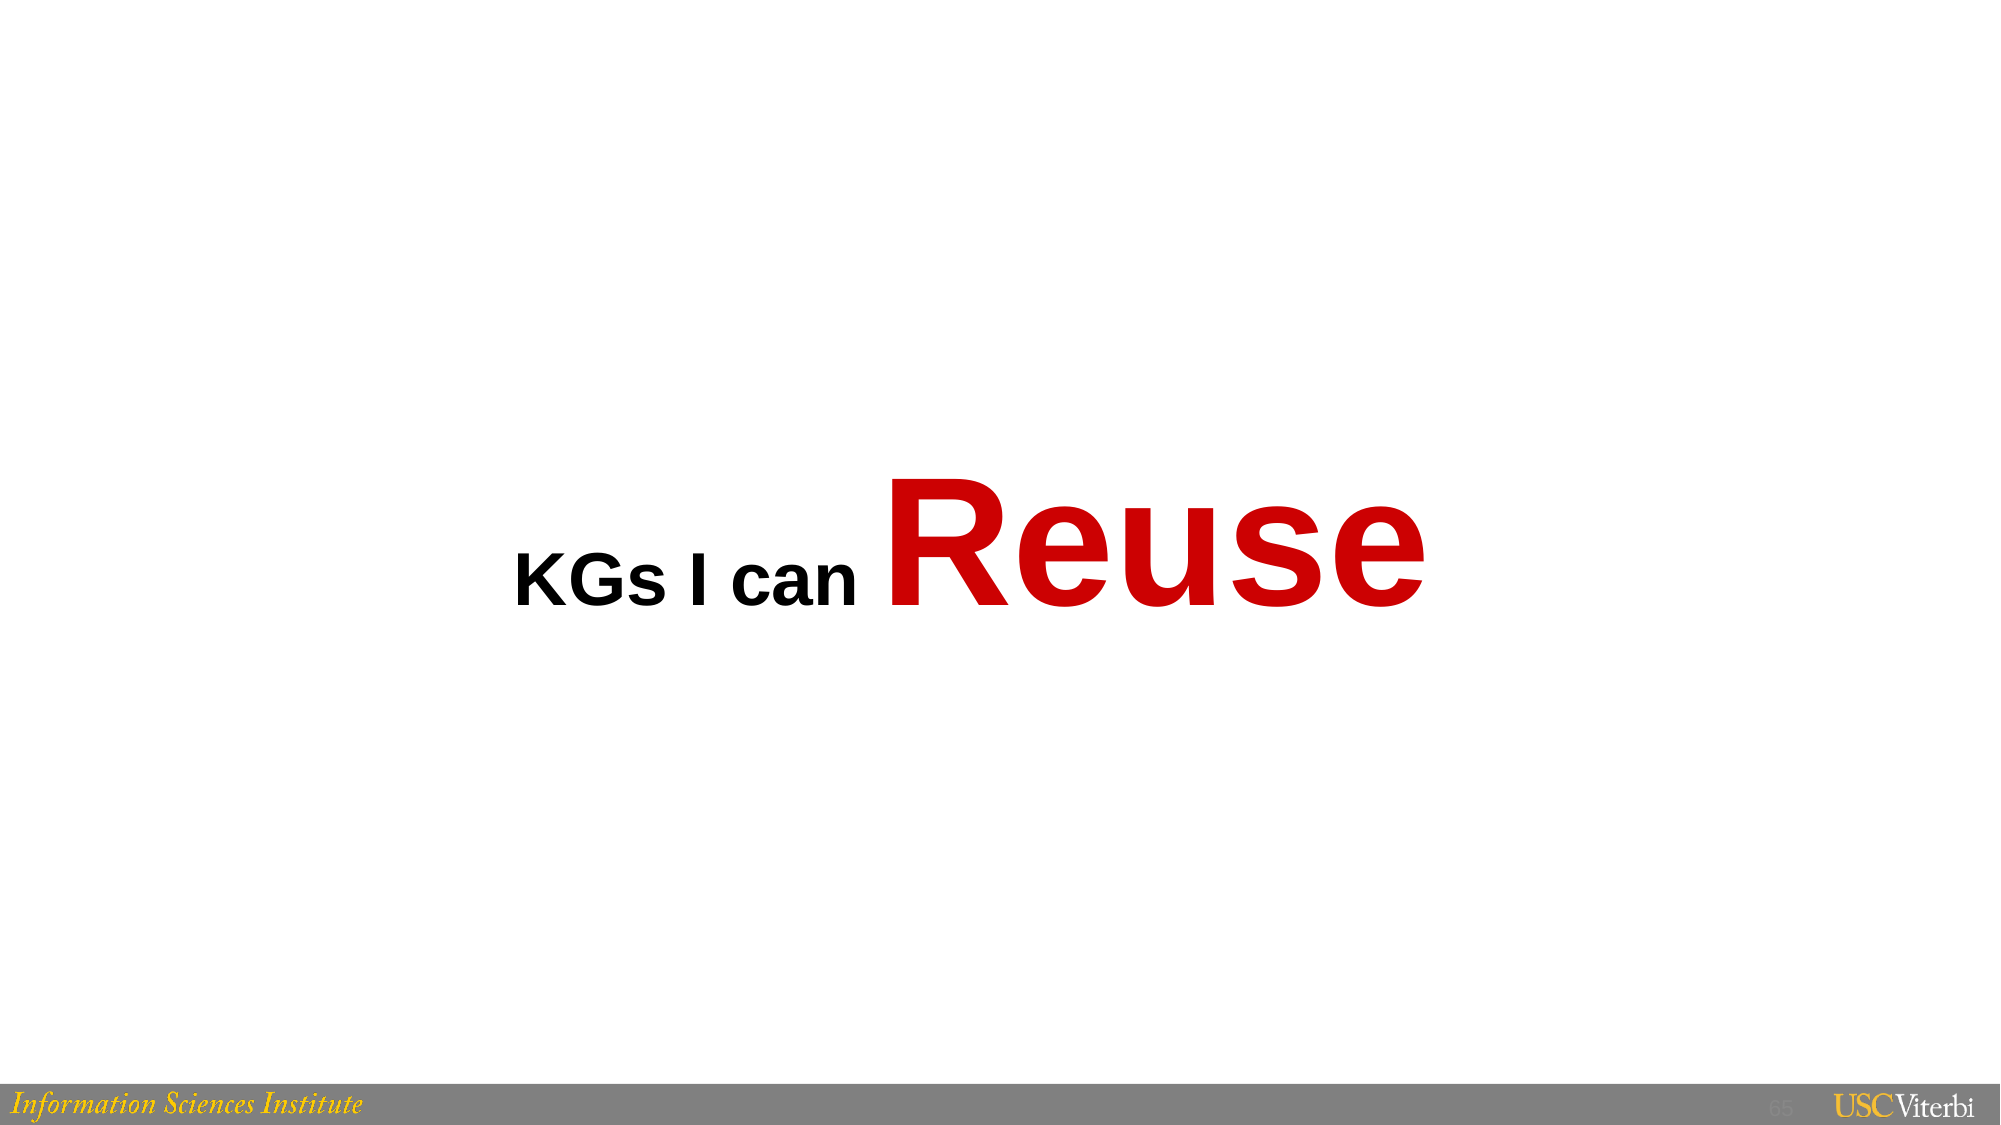

Kejriwal, Szekely
65
KGs I can Reuse